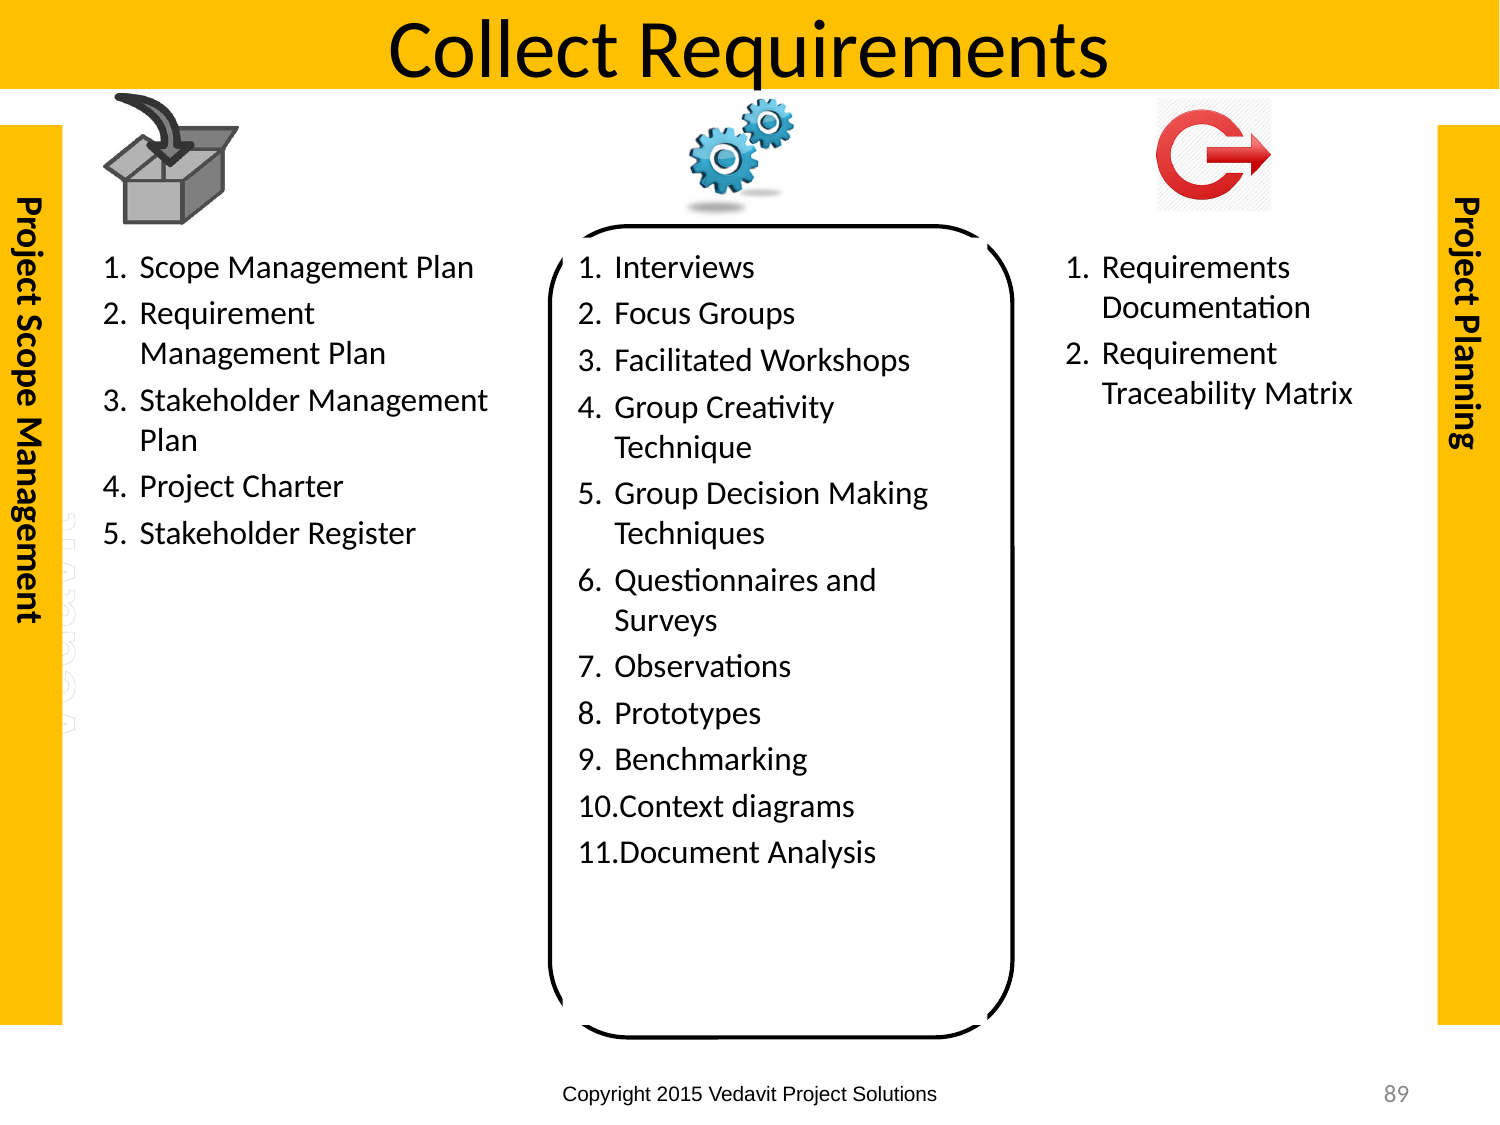

# Collect Requirements
Project Scope Management
Project Planning
Scope Management Plan
Requirement Management Plan
Stakeholder Management Plan
Project Charter
Stakeholder Register

Interviews
Focus Groups
Facilitated Workshops
Group Creativity Technique
Group Decision Making Techniques
Questionnaires and Surveys
Observations
Prototypes
Benchmarking
Context diagrams
Document Analysis

Requirements Documentation
Requirement Traceability Matrix

89